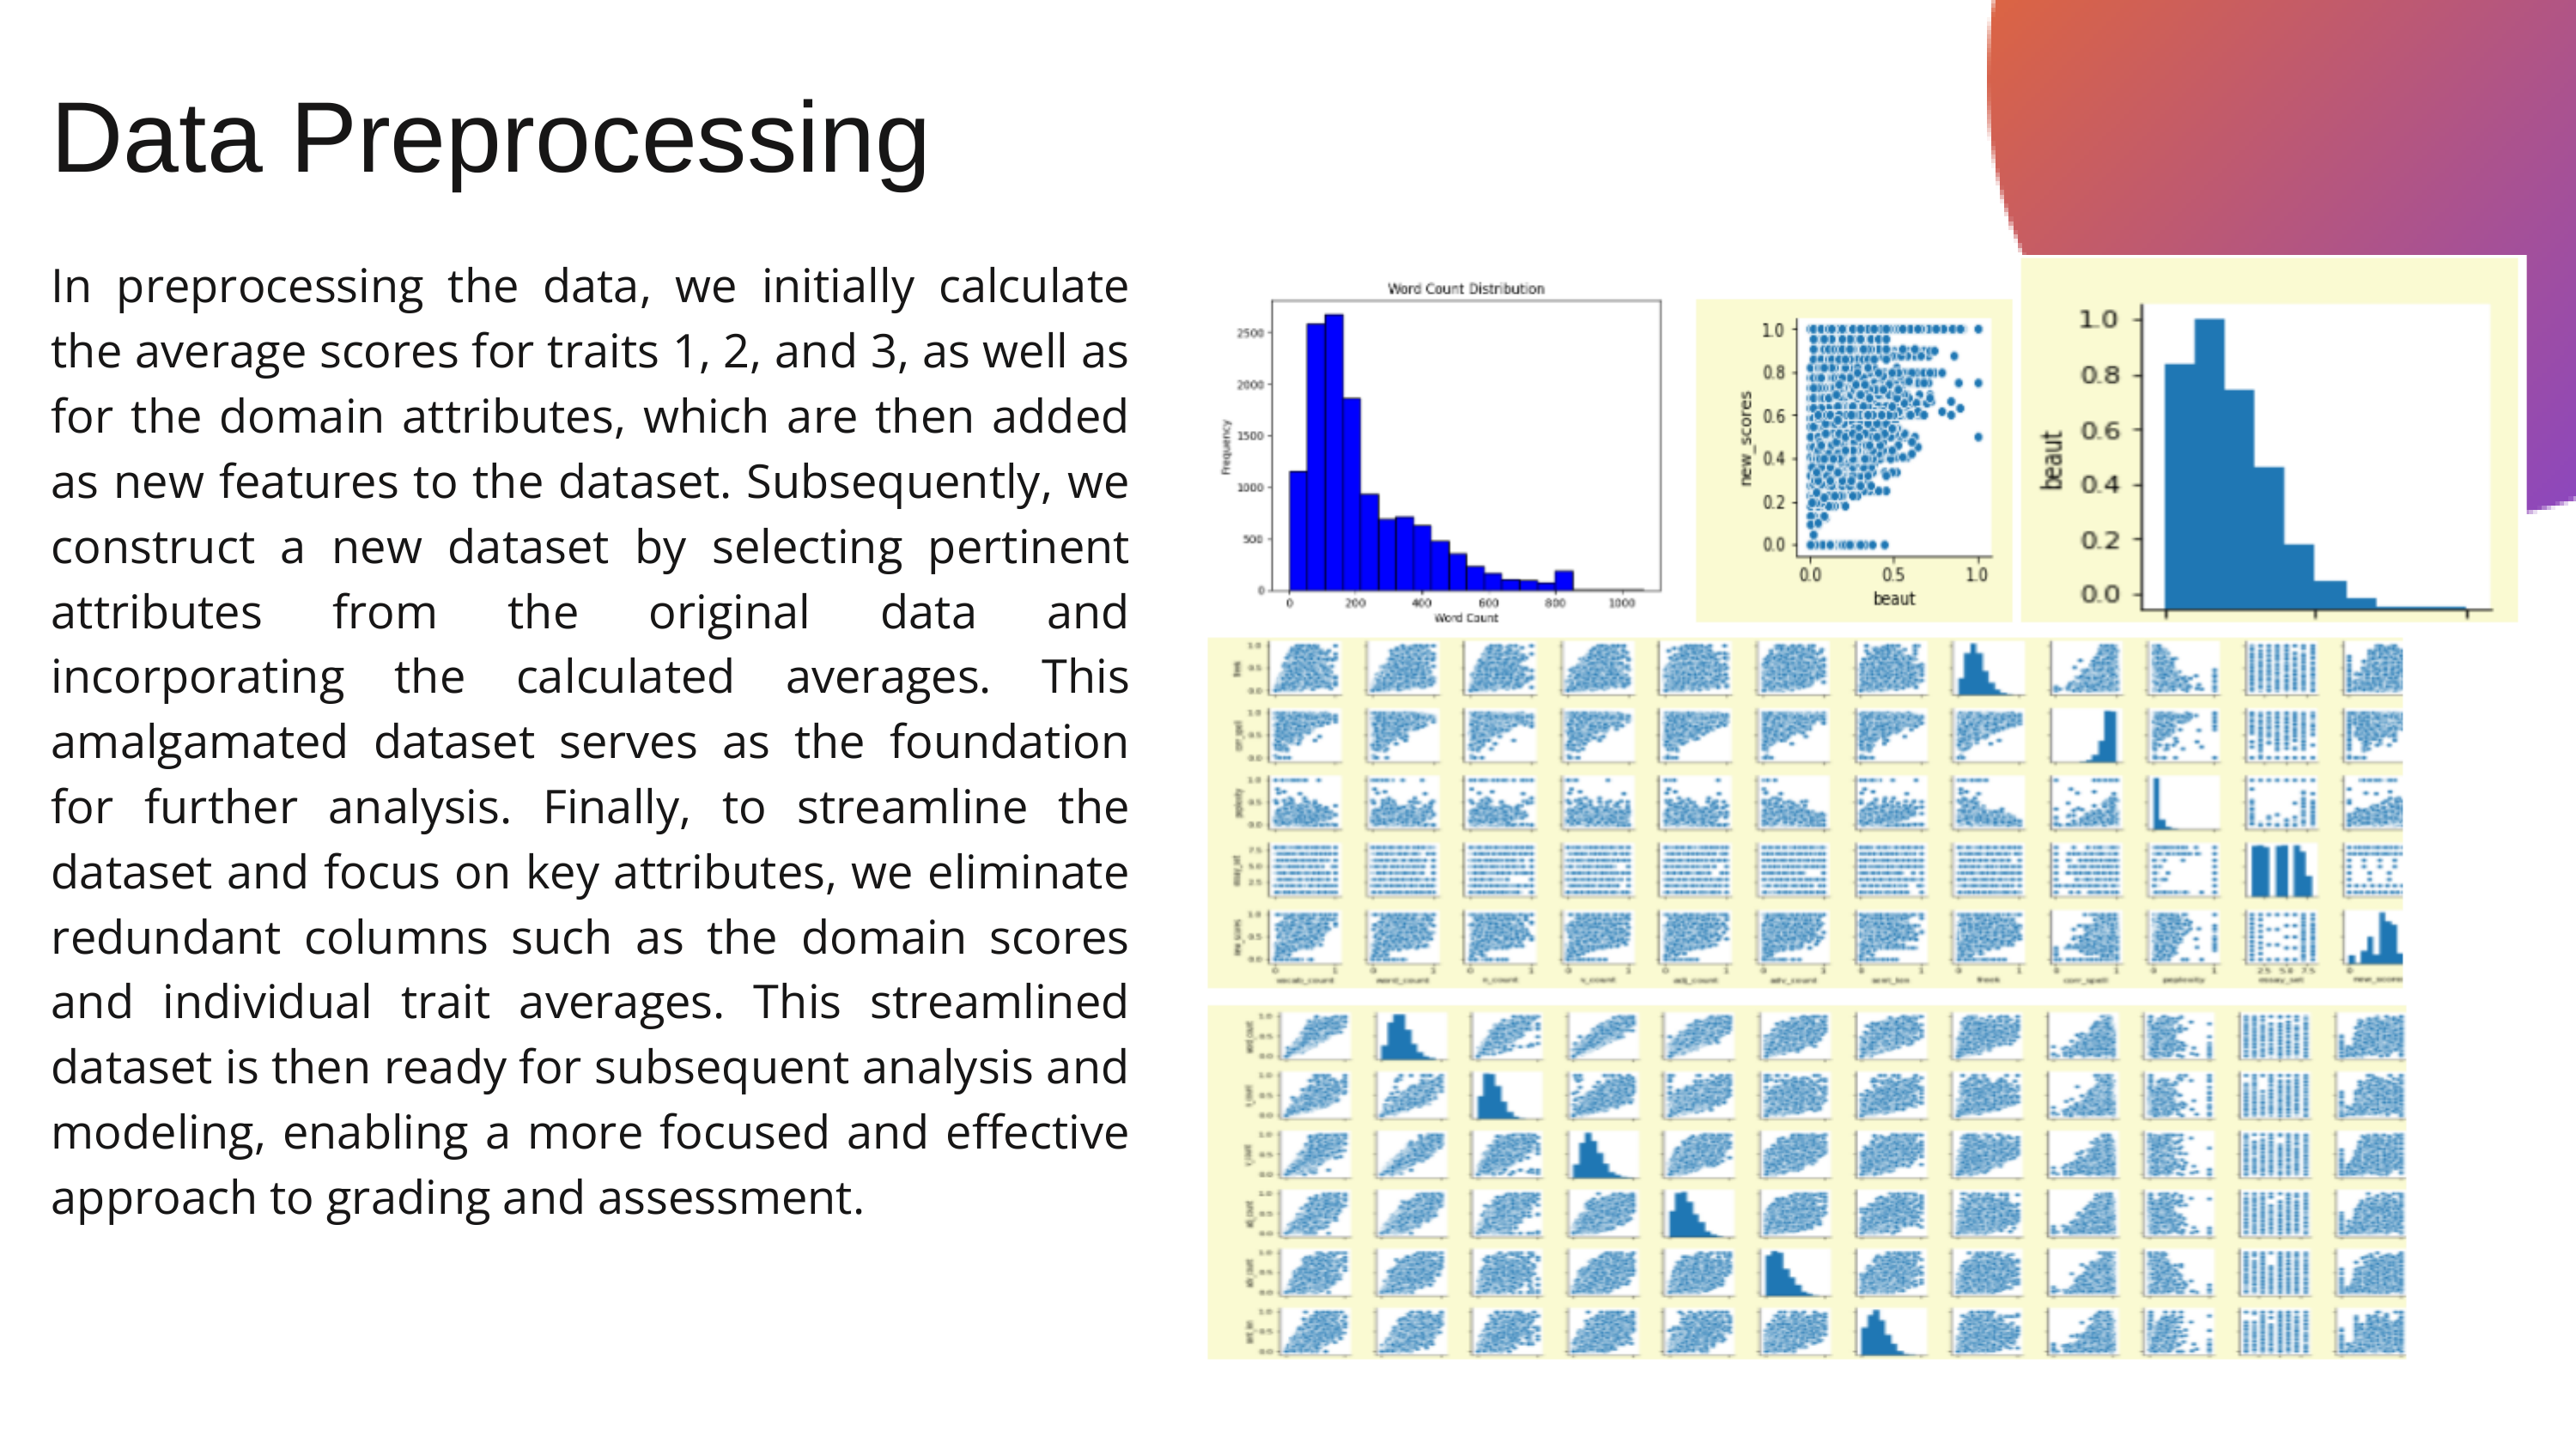

Data Preprocessing
In preprocessing the data, we initially calculate the average scores for traits 1, 2, and 3, as well as for the domain attributes, which are then added as new features to the dataset. Subsequently, we construct a new dataset by selecting pertinent attributes from the original data and incorporating the calculated averages. This amalgamated dataset serves as the foundation for further analysis. Finally, to streamline the dataset and focus on key attributes, we eliminate redundant columns such as the domain scores and individual trait averages. This streamlined dataset is then ready for subsequent analysis and modeling, enabling a more focused and effective approach to grading and assessment.